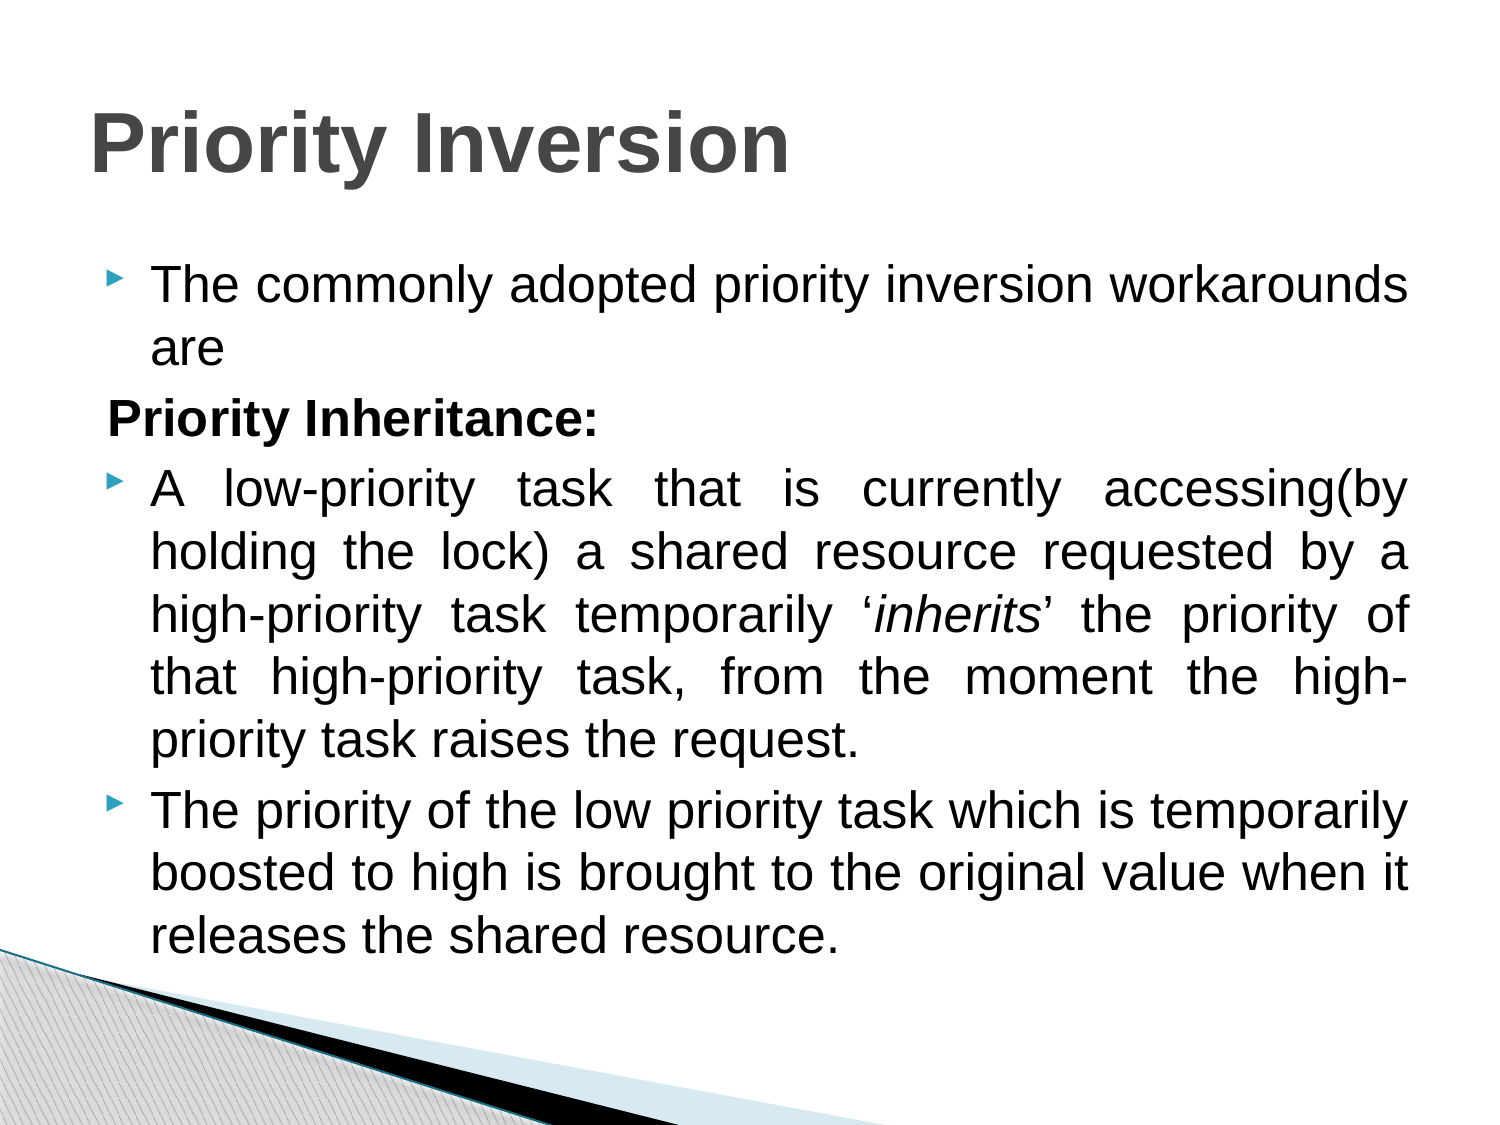

# Priority Inversion
The commonly adopted priority inversion workarounds are
Priority Inheritance:
A low-priority task that is currently accessing(by holding the lock) a shared resource requested by a high-priority task temporarily ‘inherits’ the priority of that high-priority task, from the moment the high-priority task raises the request.
The priority of the low priority task which is temporarily boosted to high is brought to the original value when it releases the shared resource.